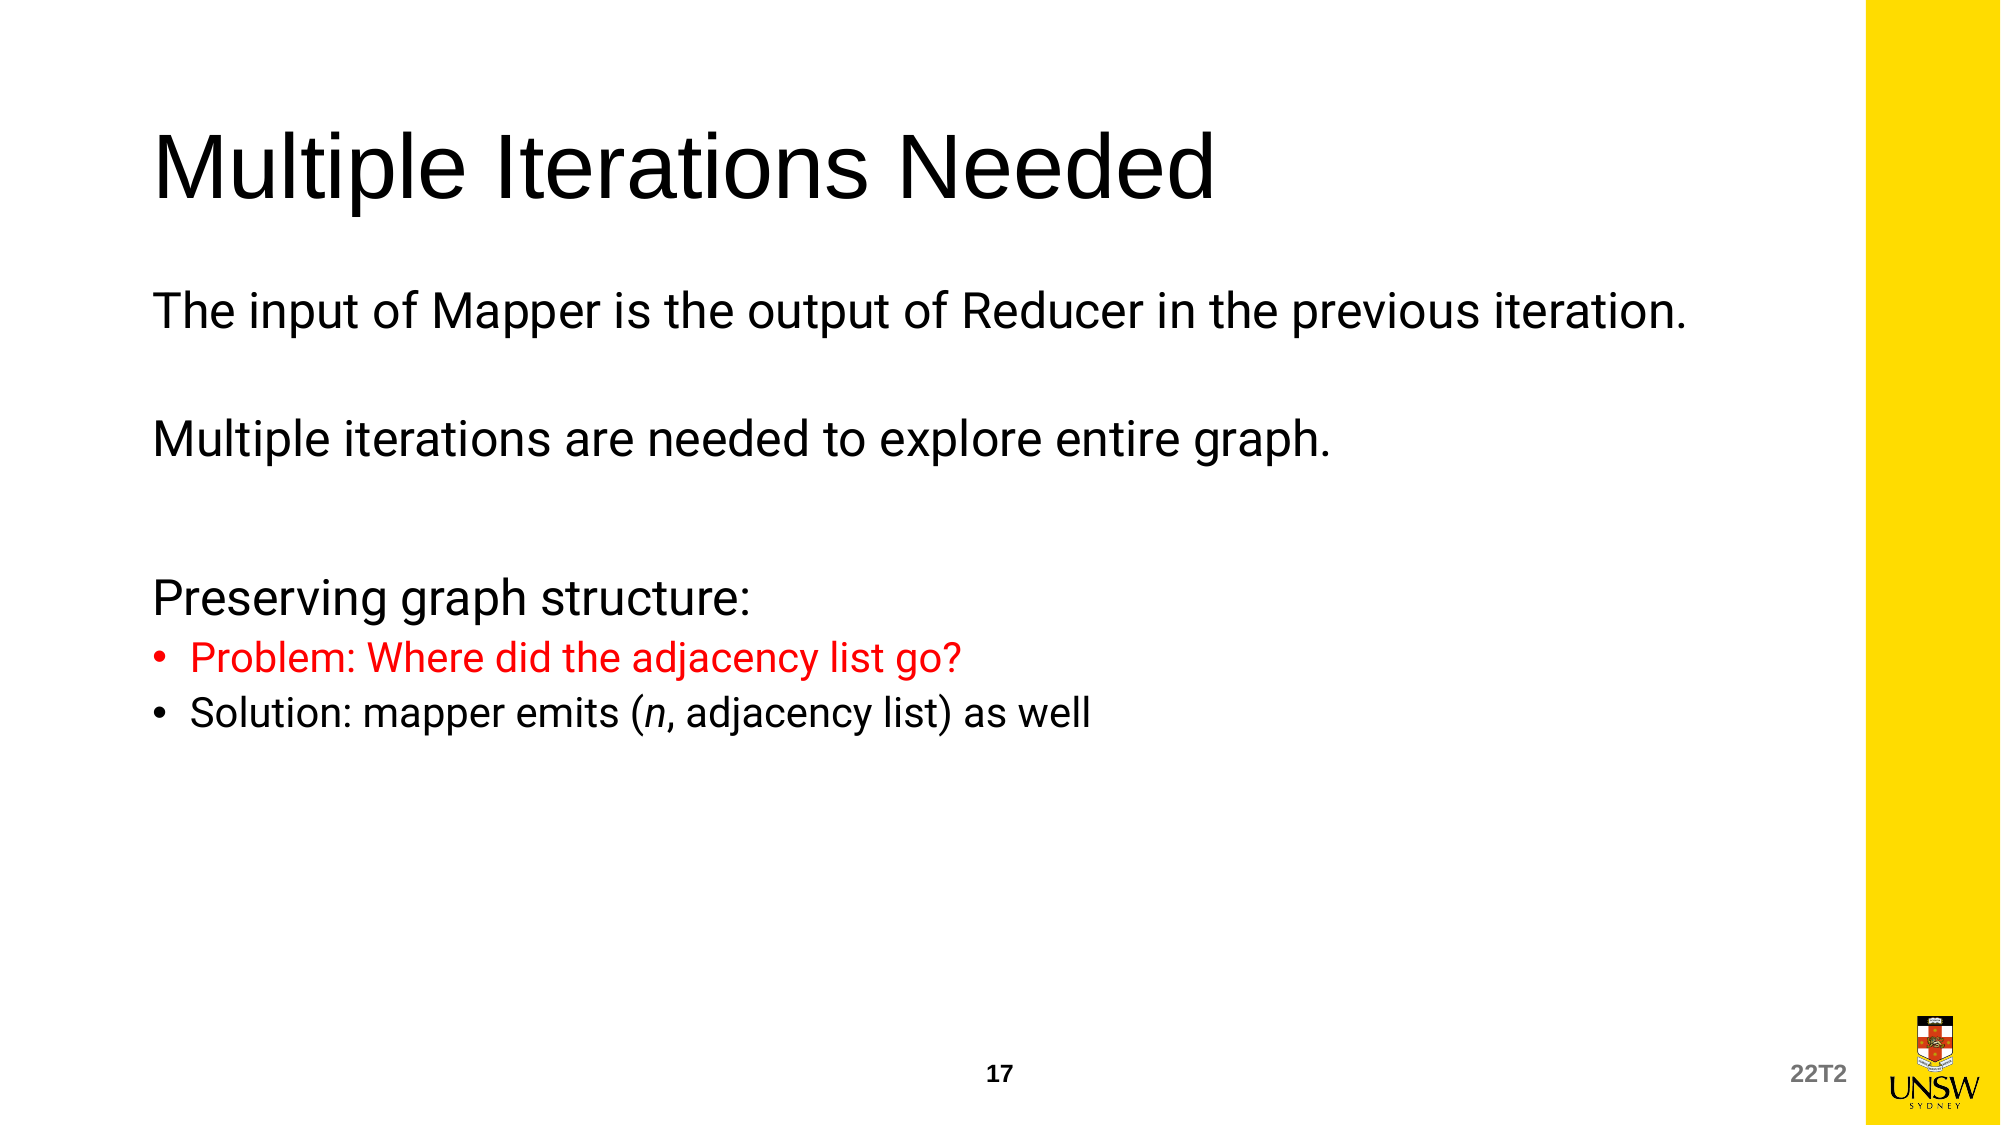

# Multiple Iterations Needed
The input of Mapper is the output of Reducer in the previous iteration.

Multiple iterations are needed to explore entire graph.

Preserving graph structure:
Problem: Where did the adjacency list go?
Solution: mapper emits (n, adjacency list) as well

17
22T2